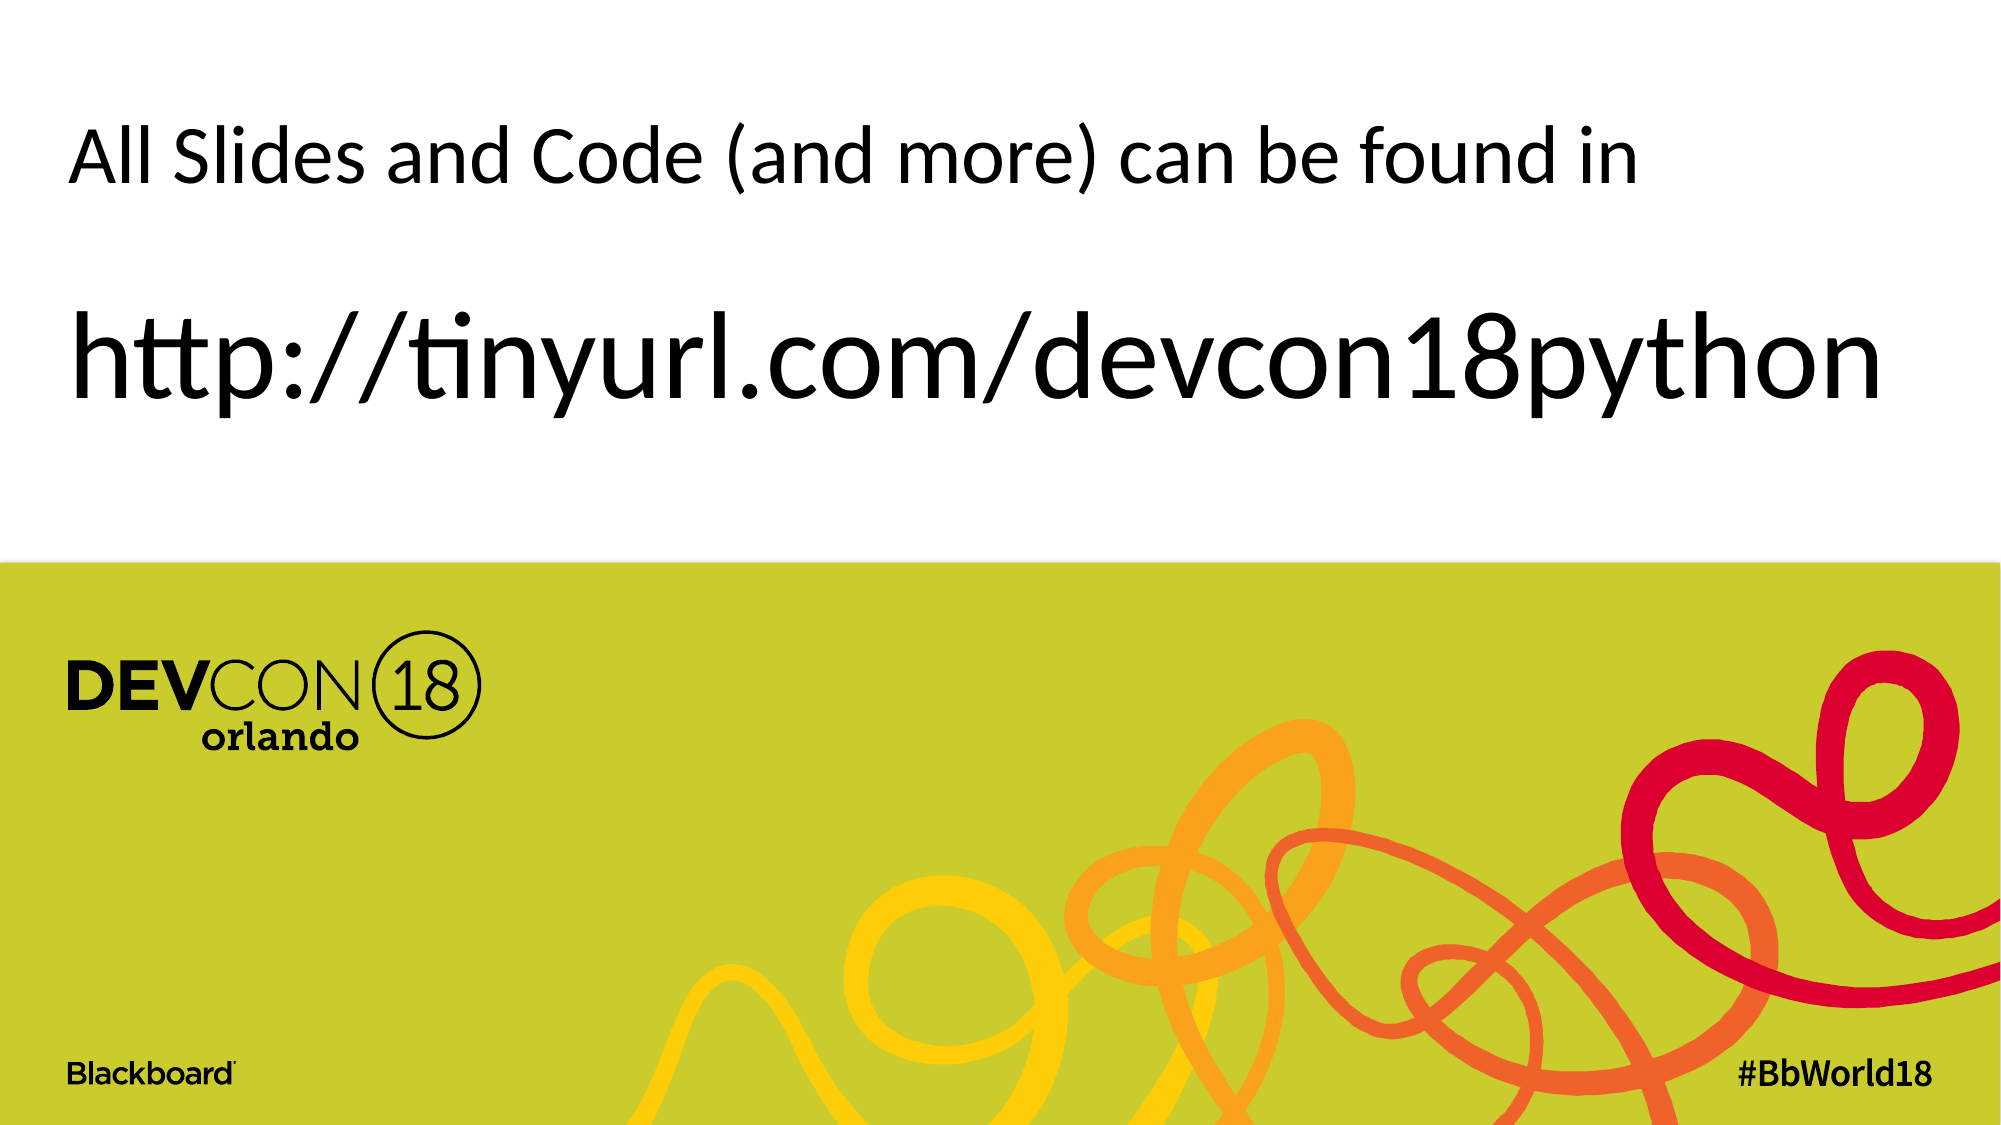

# All Slides and Code (and more) can be found in http://tinyurl.com/devcon18python